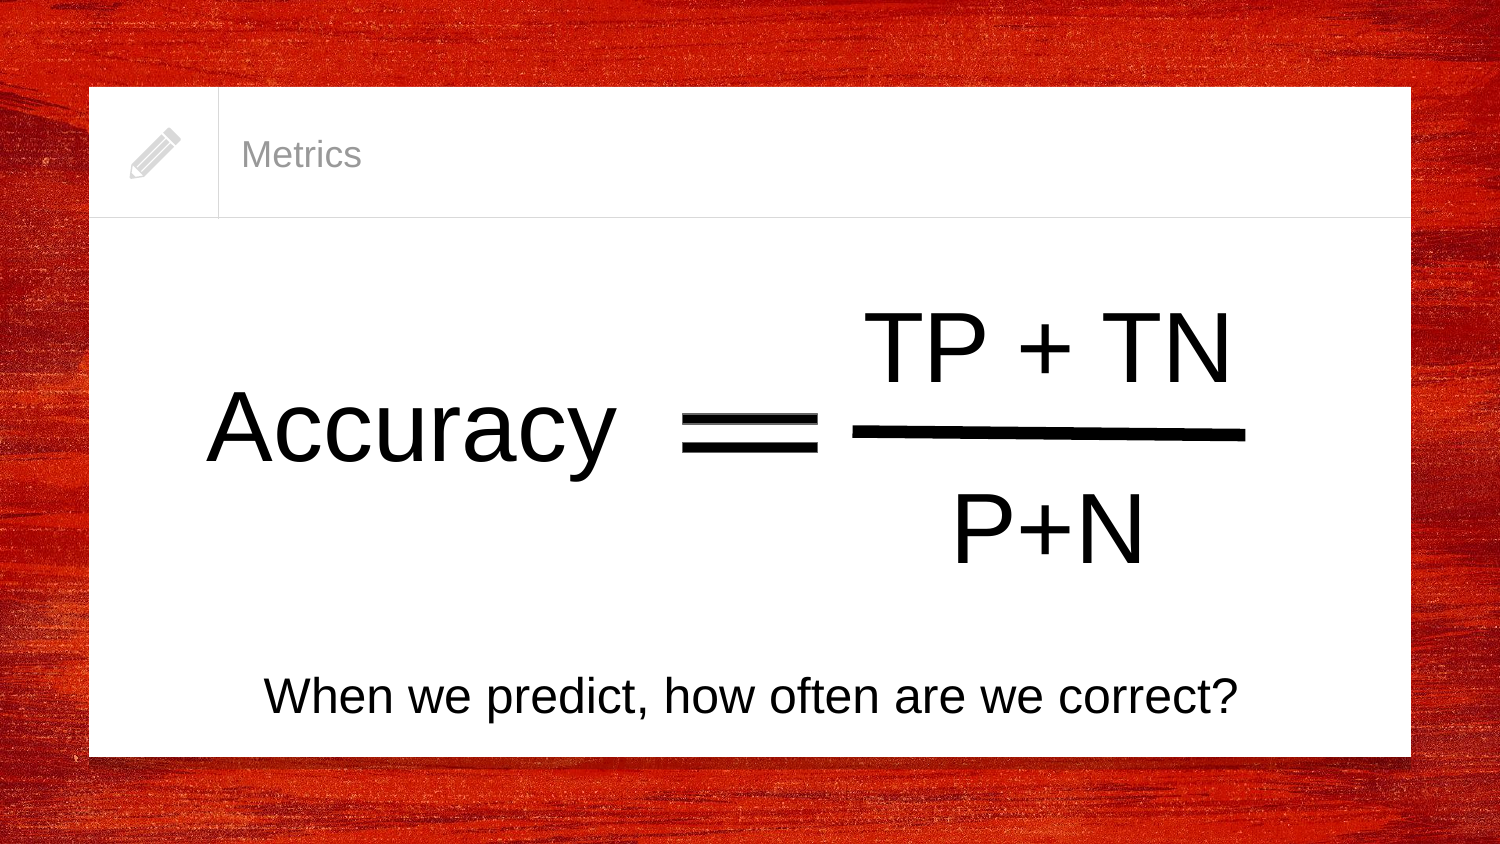

# Metrics

TP + TN
P+N

Accuracy
When we predict, how often are we correct?